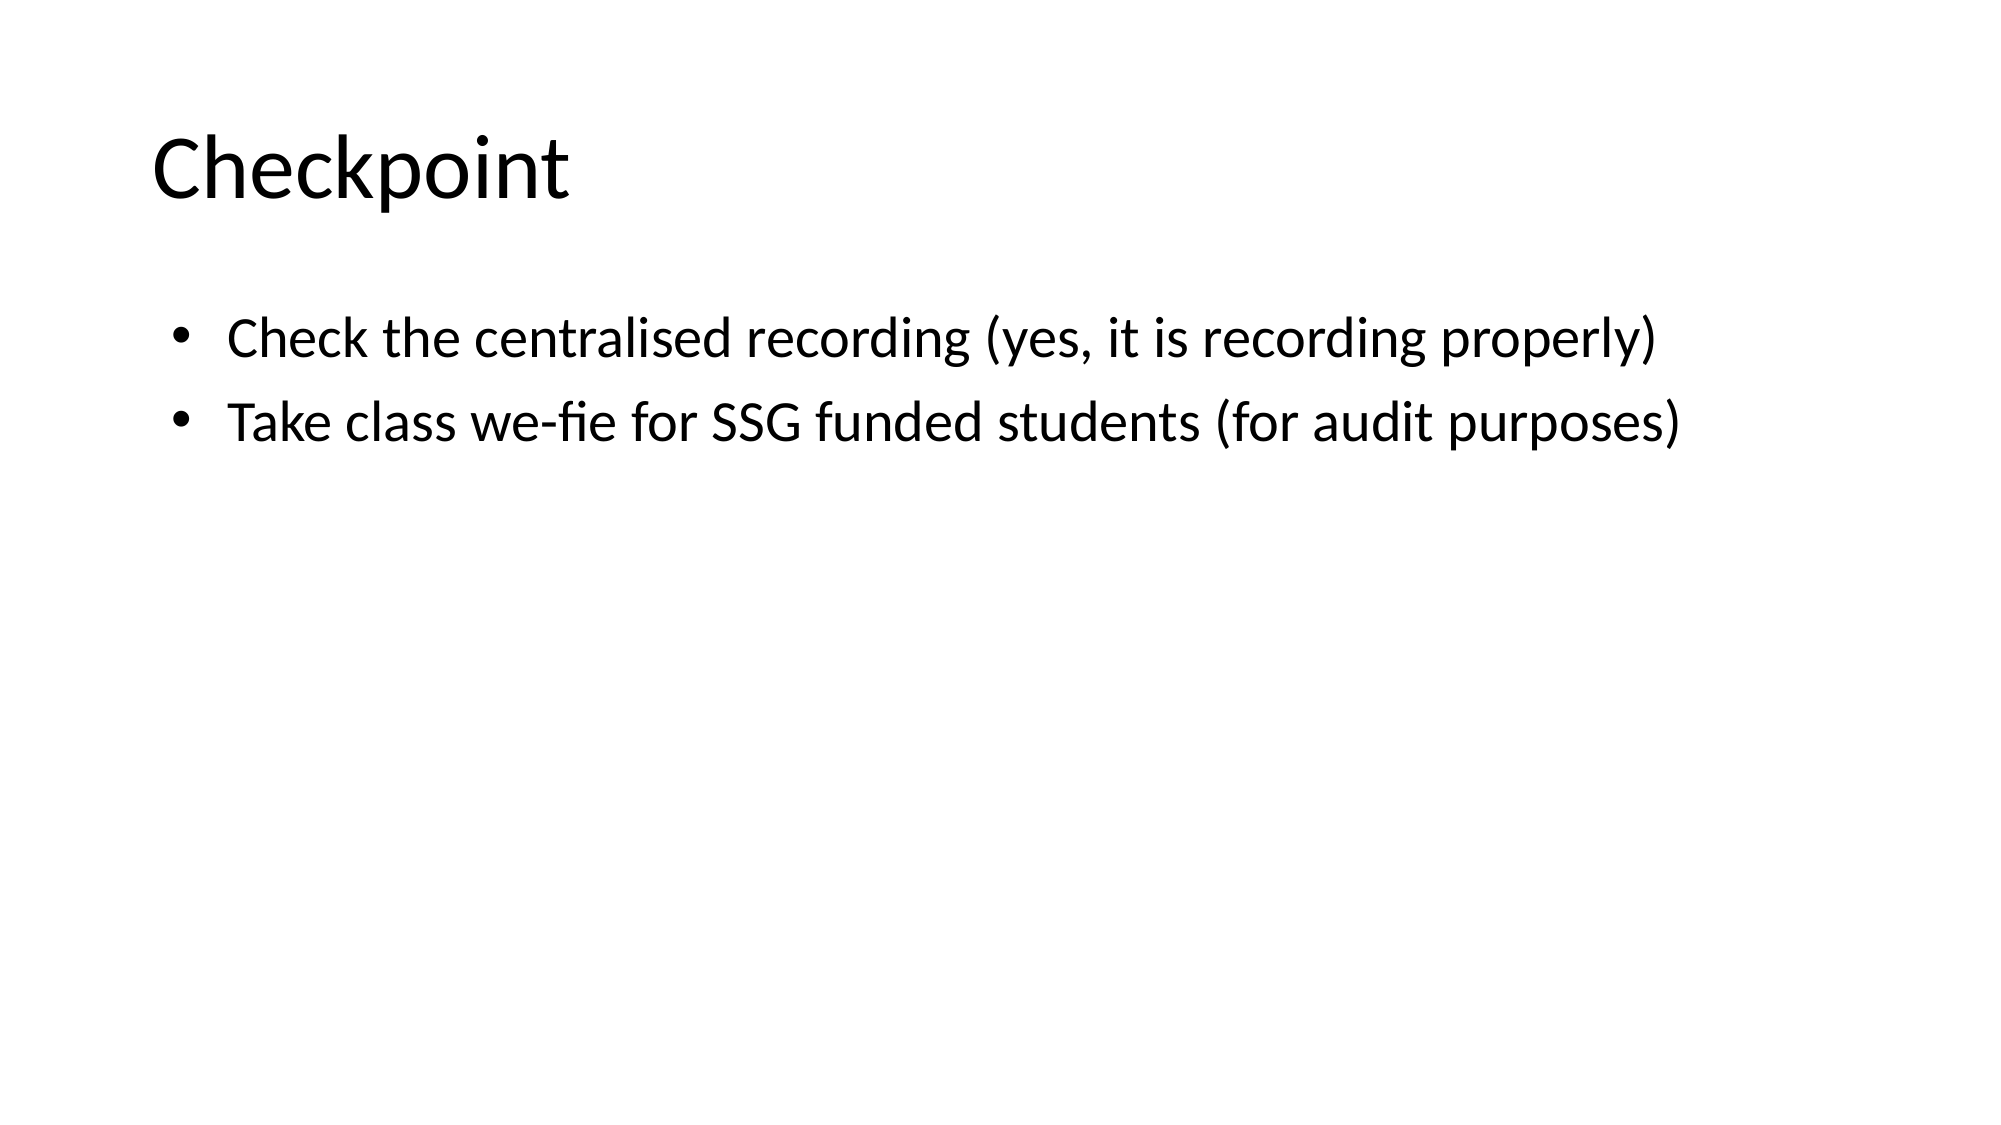

# Checkpoint
Check the centralised recording (yes, it is recording properly)
Take class we-fie for SSG funded students (for audit purposes)